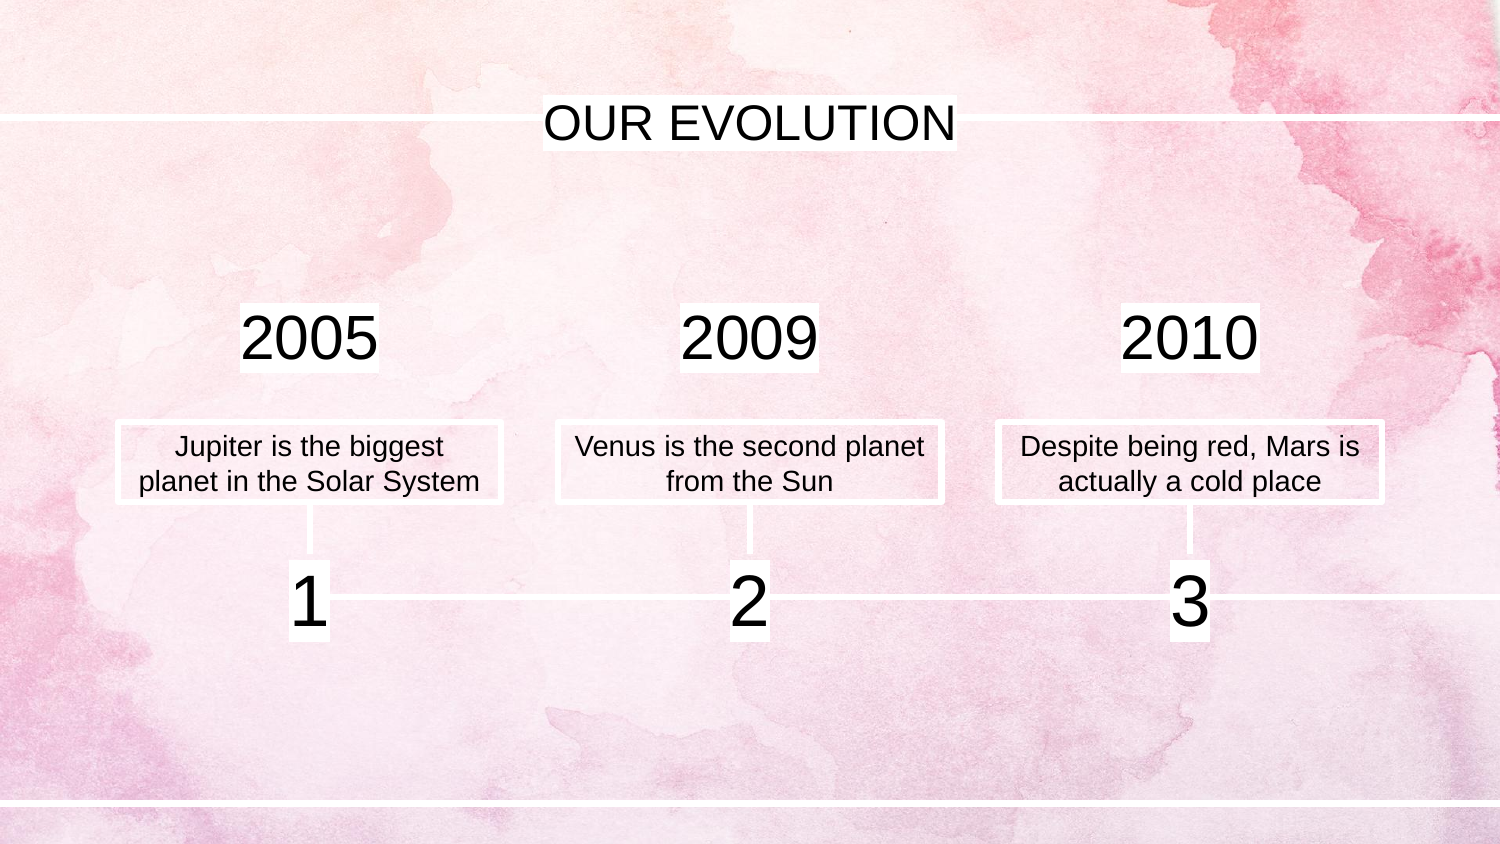

# OUR EVOLUTION
2005
2009
2010
Jupiter is the biggest planet in the Solar System
Venus is the second planet from the Sun
Despite being red, Mars is actually a cold place
1
2
3